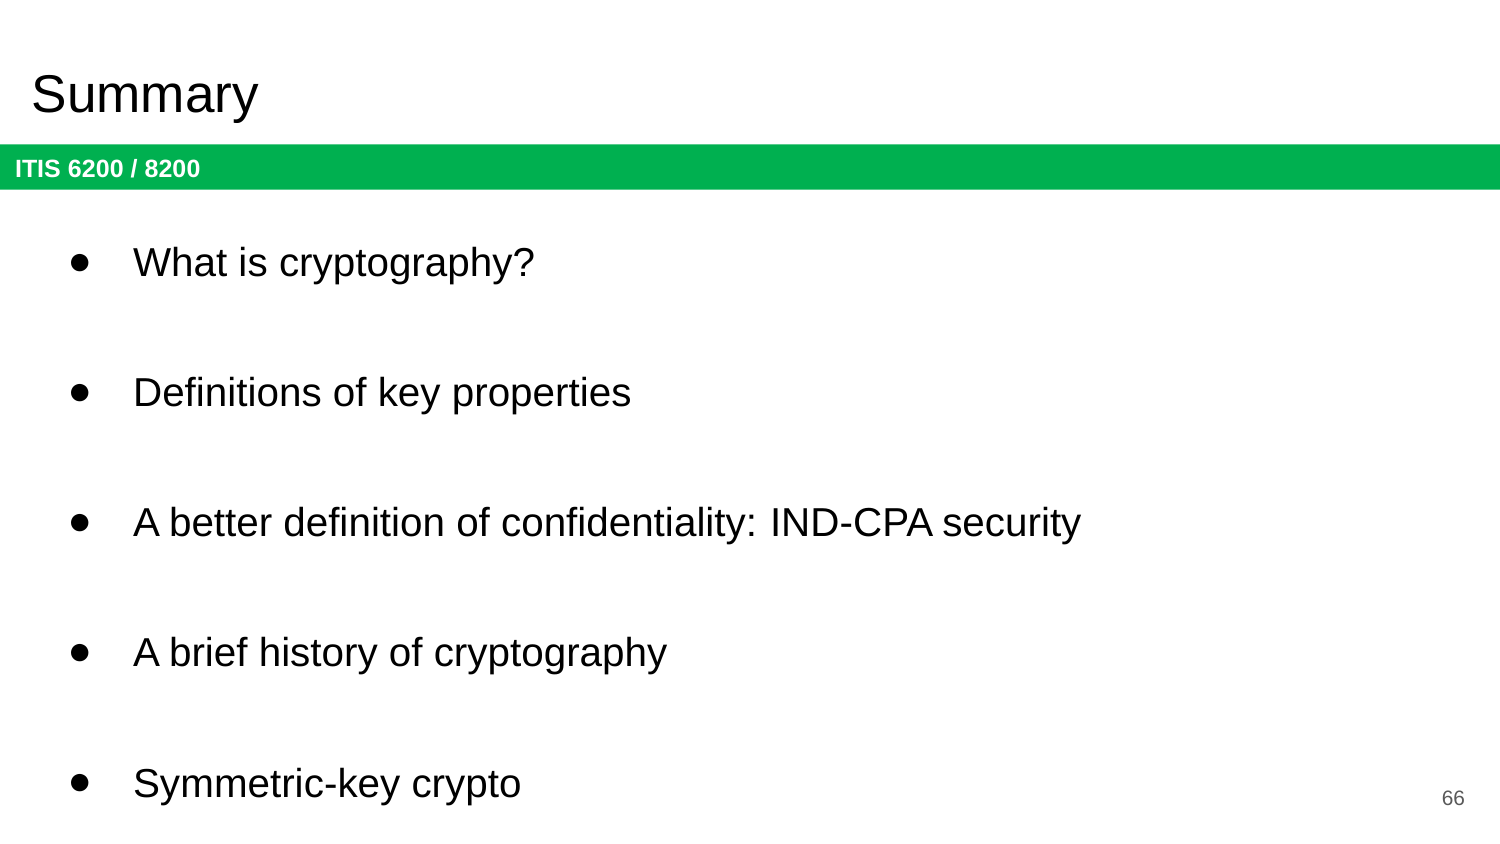

# Summary
What is cryptography?

Definitions of key properties

A better definition of confidentiality: IND-CPA security

A brief history of cryptography

Symmetric-key crypto

66